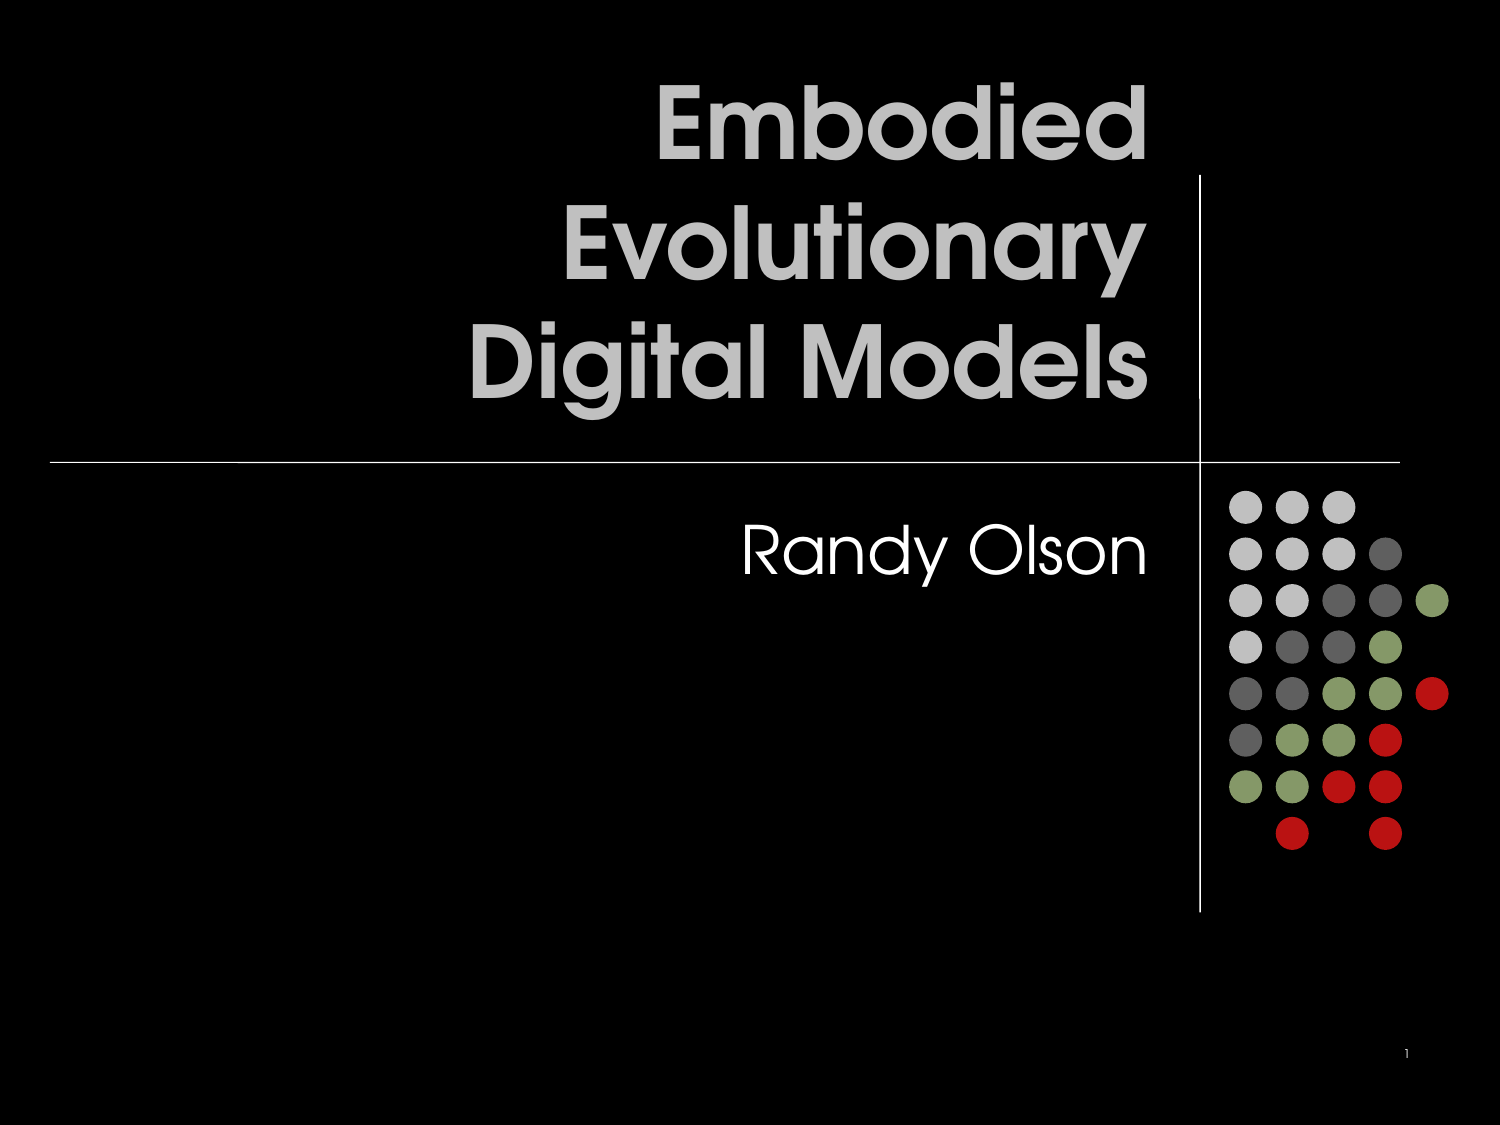

# Embodied Evolutionary Digital Models
Randy Olson
1